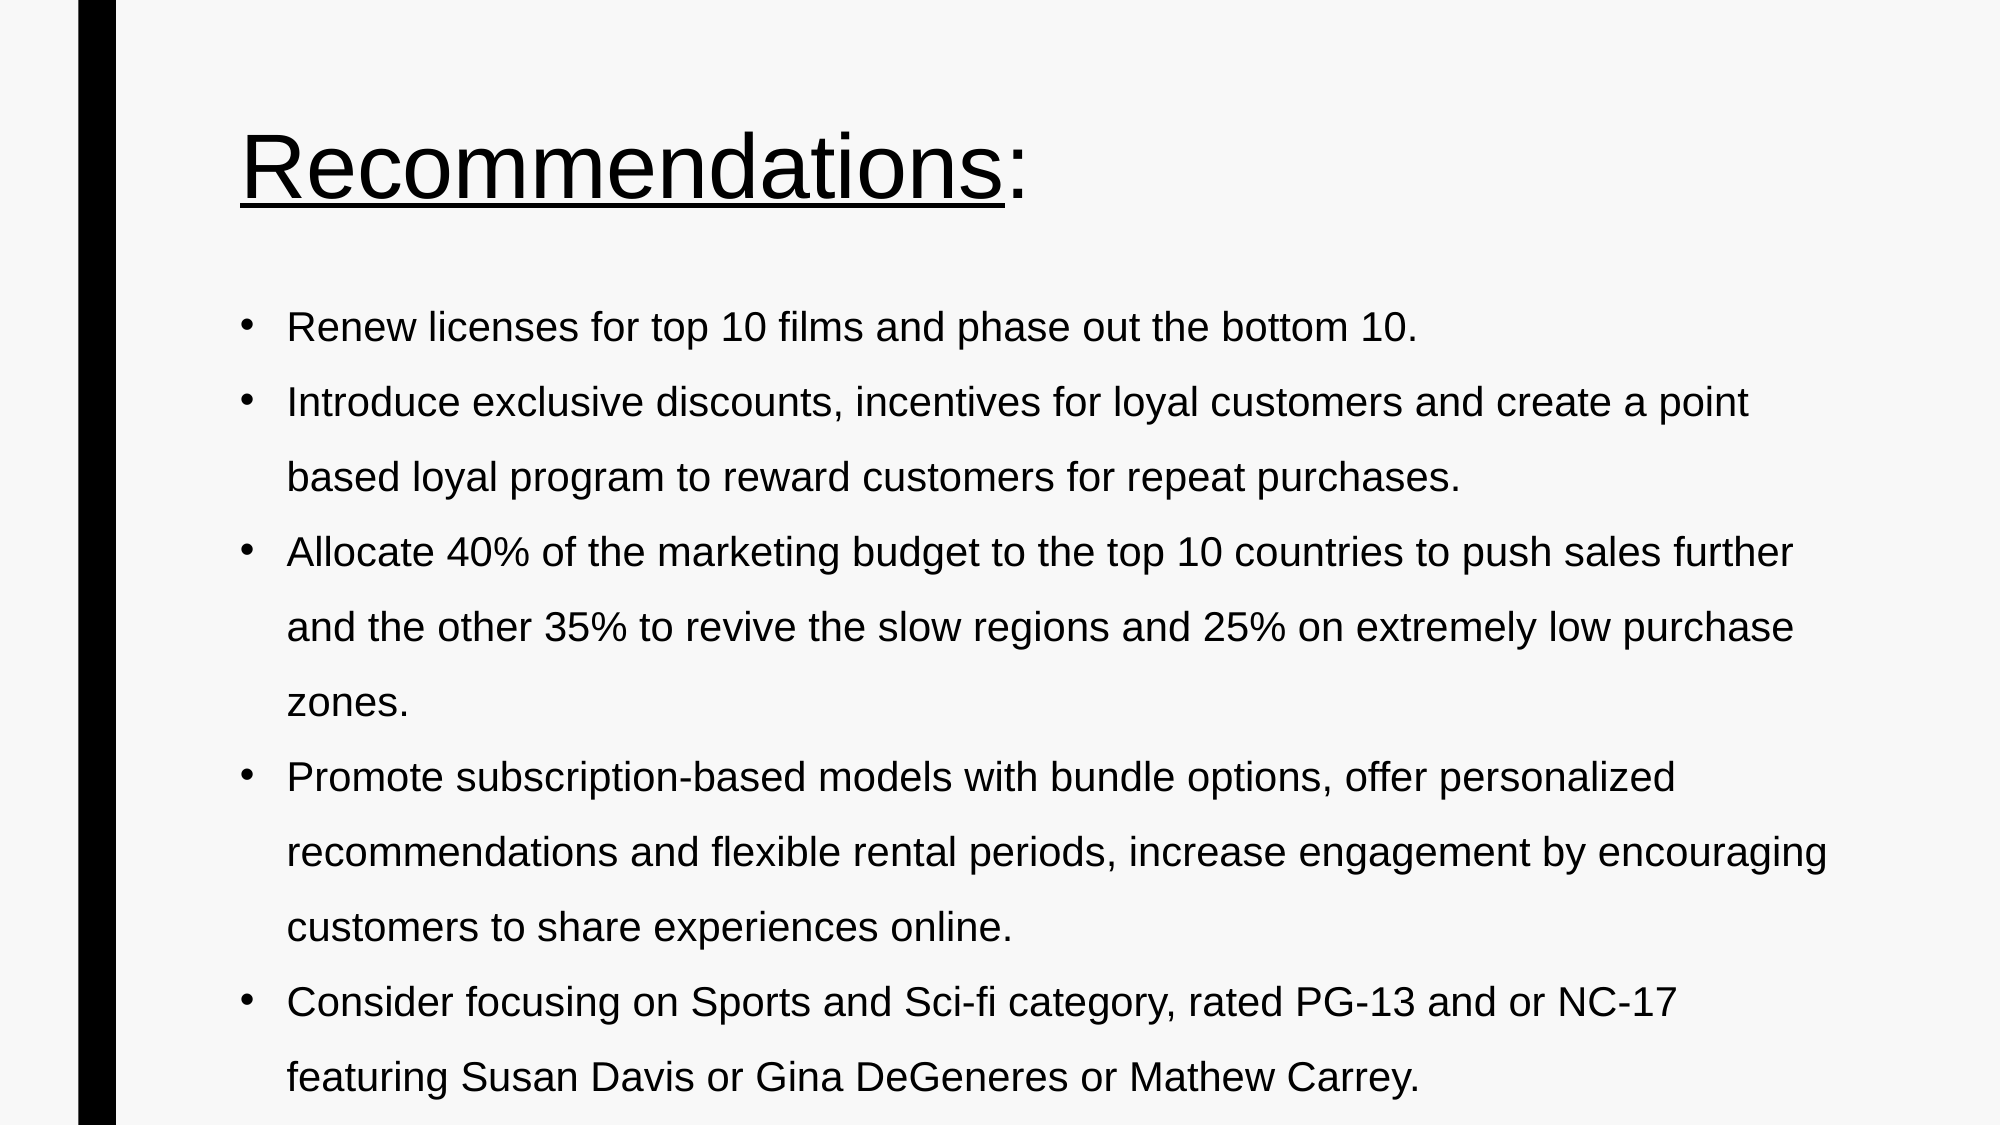

# Recommendations:
Renew licenses for top 10 films and phase out the bottom 10.
Introduce exclusive discounts, incentives for loyal customers and create a point based loyal program to reward customers for repeat purchases.
Allocate 40% of the marketing budget to the top 10 countries to push sales further and the other 35% to revive the slow regions and 25% on extremely low purchase zones.
Promote subscription-based models with bundle options, offer personalized recommendations and flexible rental periods, increase engagement by encouraging customers to share experiences online.
Consider focusing on Sports and Sci-fi category, rated PG-13 and or NC-17 featuring Susan Davis or Gina DeGeneres or Mathew Carrey.